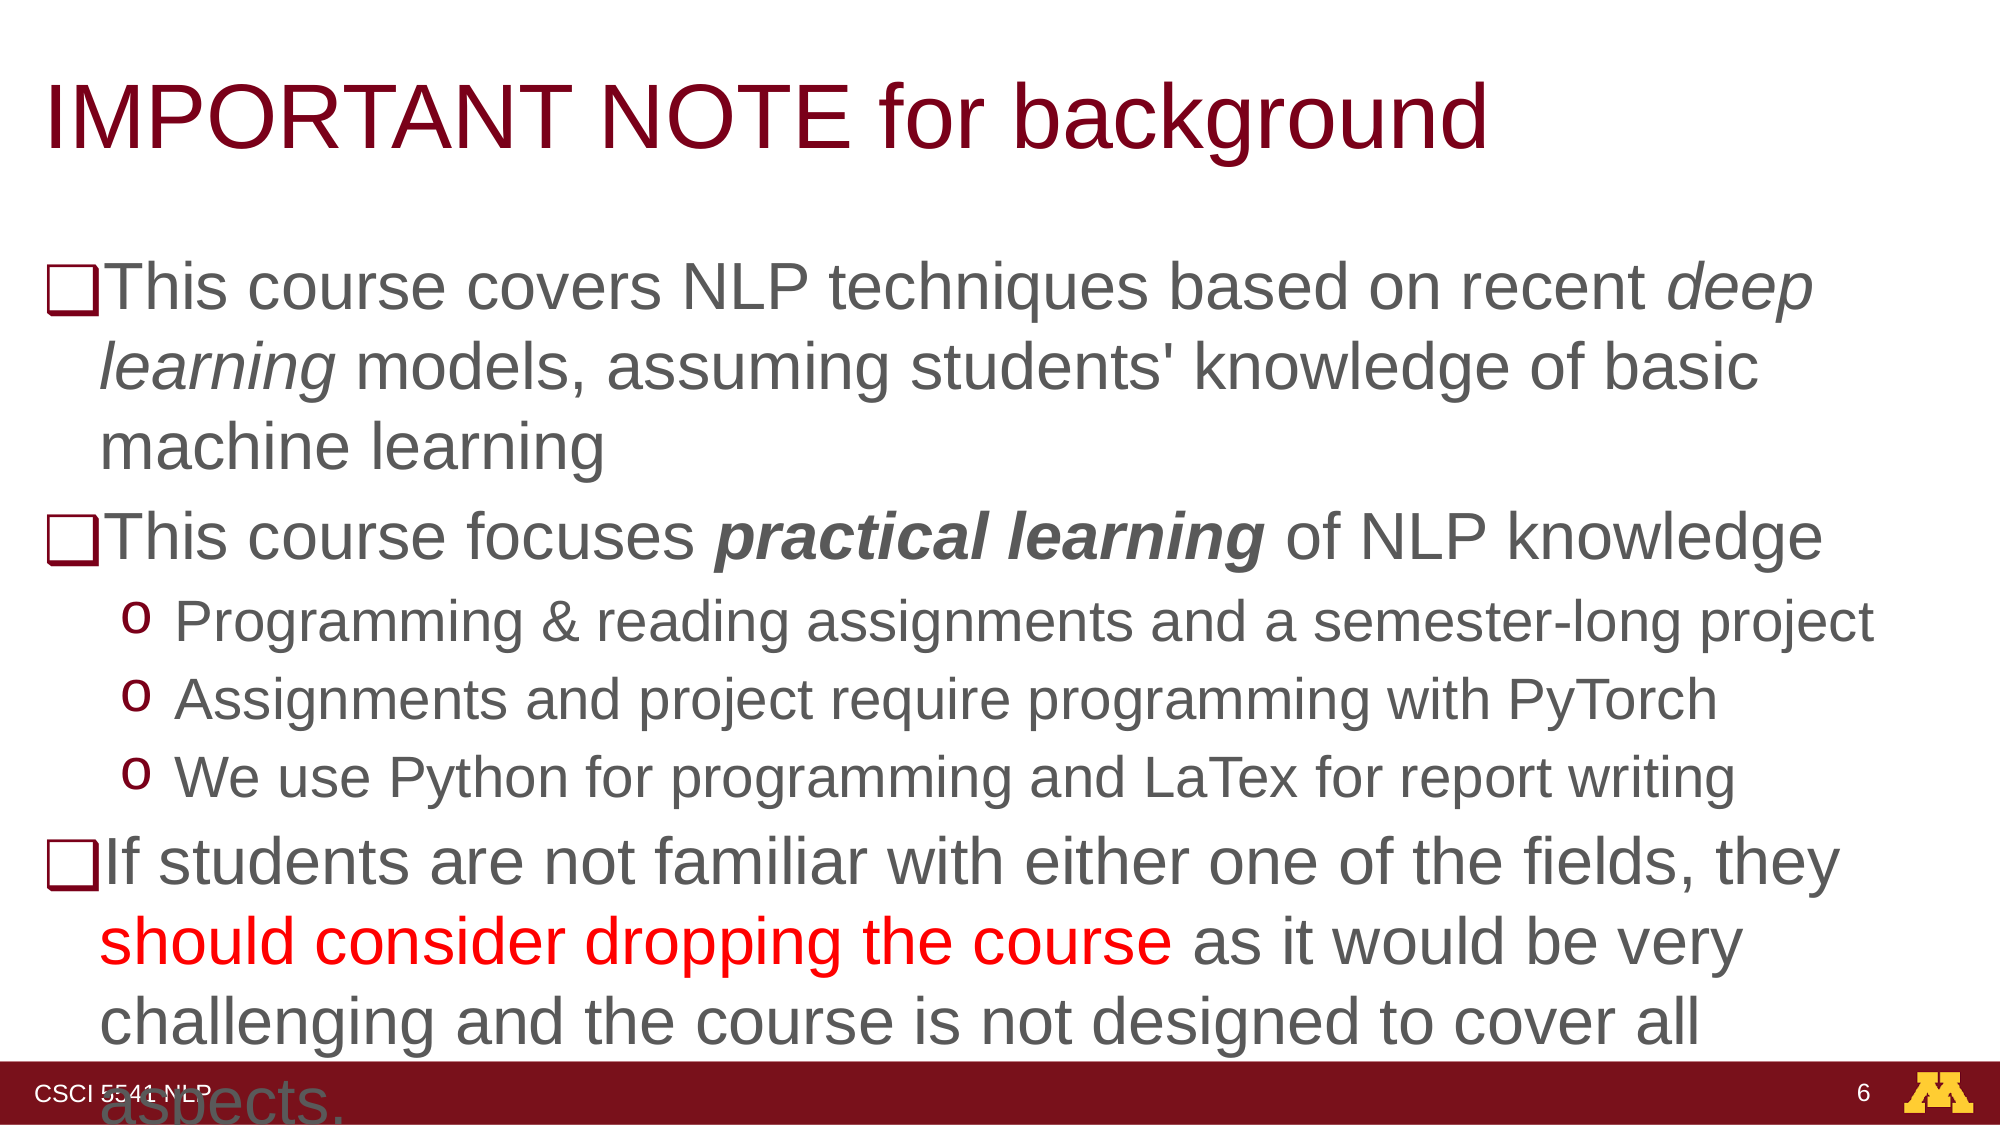

# IMPORTANT NOTE for background
This course covers NLP techniques based on recent deep learning models, assuming students' knowledge of basic machine learning
This course focuses practical learning of NLP knowledge
Programming & reading assignments and a semester-long project
Assignments and project require programming with PyTorch
We use Python for programming and LaTex for report writing
If students are not familiar with either one of the fields, they should consider dropping the course as it would be very challenging and the course is not designed to cover all aspects.

6